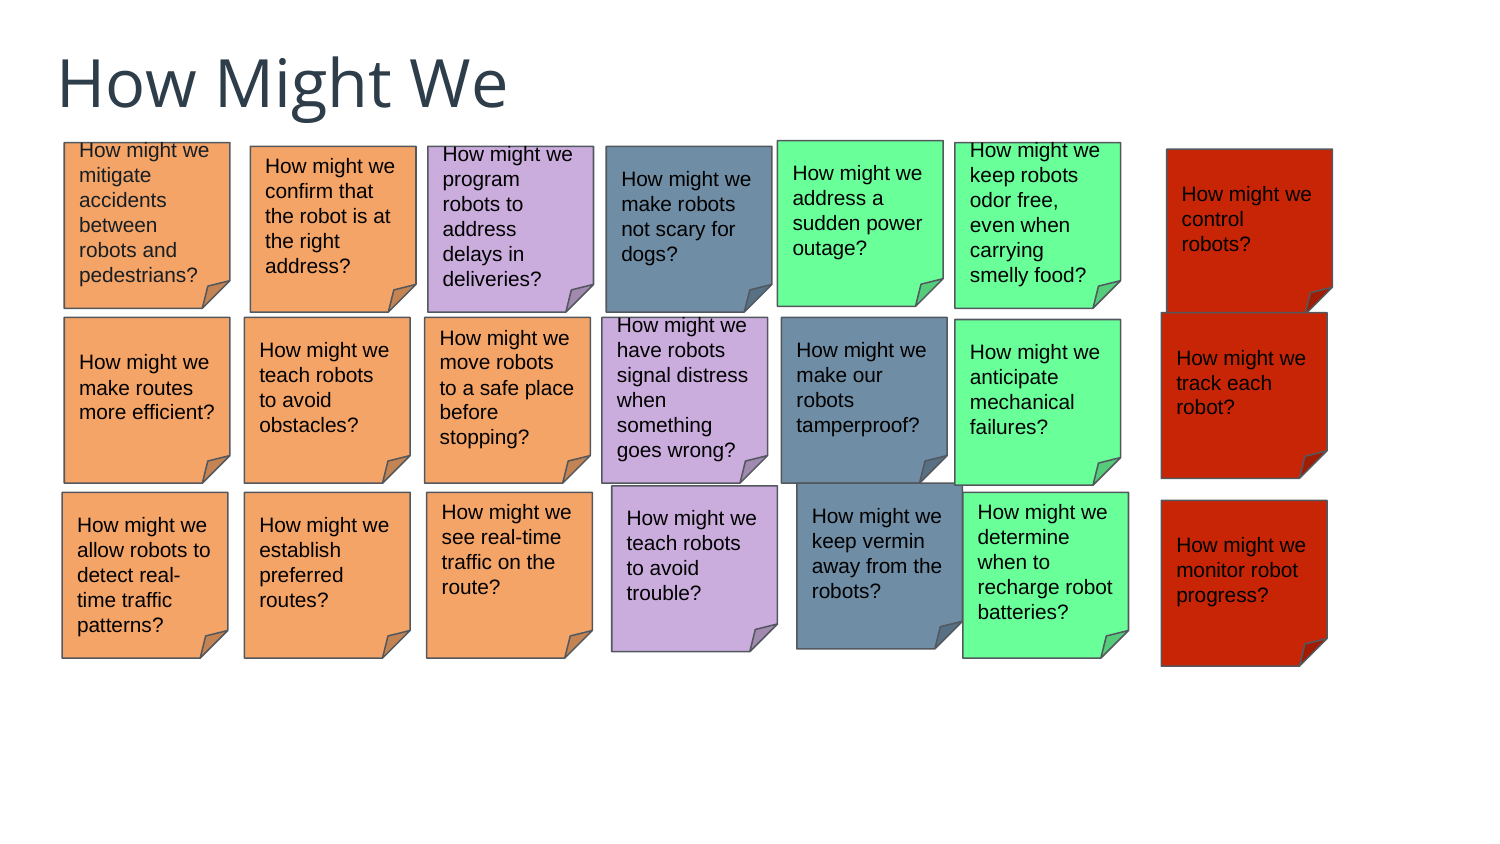

# How Might We
How might we address a sudden power outage?
How might we mitigate accidents between robots and pedestrians?
How might we keep robots odor free, even when carrying smelly food?
How might we confirm that the robot is at the right address?
How might we program robots to address delays in deliveries?
How might we make robots not scary for dogs?
How might we control robots?
How might we track each robot?
How might we make routes more efficient?
How might we teach robots to avoid obstacles?
How might we move robots to a safe place before stopping?
How might we have robots signal distress when something goes wrong?
How might we make our robots tamperproof?
How might we anticipate mechanical failures?
How might we keep vermin away from the robots?
How might we teach robots to avoid trouble?

How might we allow robots to detect real-time traffic patterns?

How might we establish preferred routes?
How might we see real-time traffic on the route?

How might we determine when to recharge robot batteries?
How might we monitor robot progress?